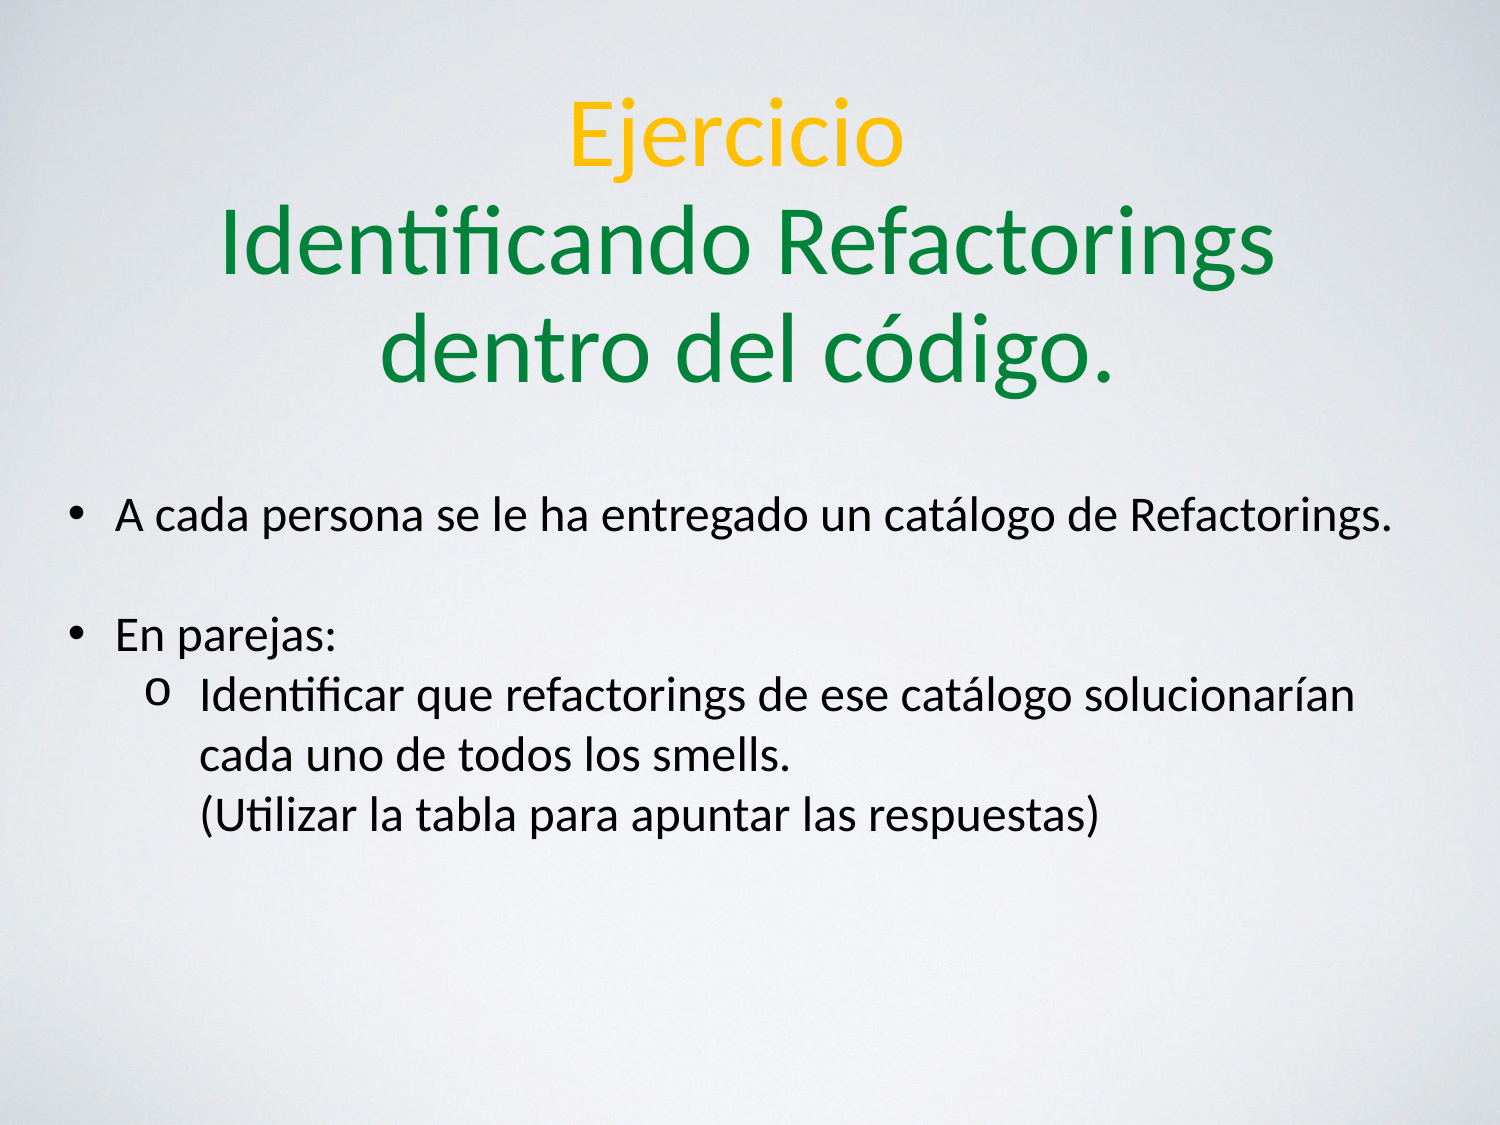

# Ejercicio Identificando Refactorings dentro del código.
A cada persona se le ha entregado un catálogo de Refactorings.

En parejas:
Identificar que refactorings de ese catálogo solucionarían cada uno de todos los smells.
(Utilizar la tabla para apuntar las respuestas)